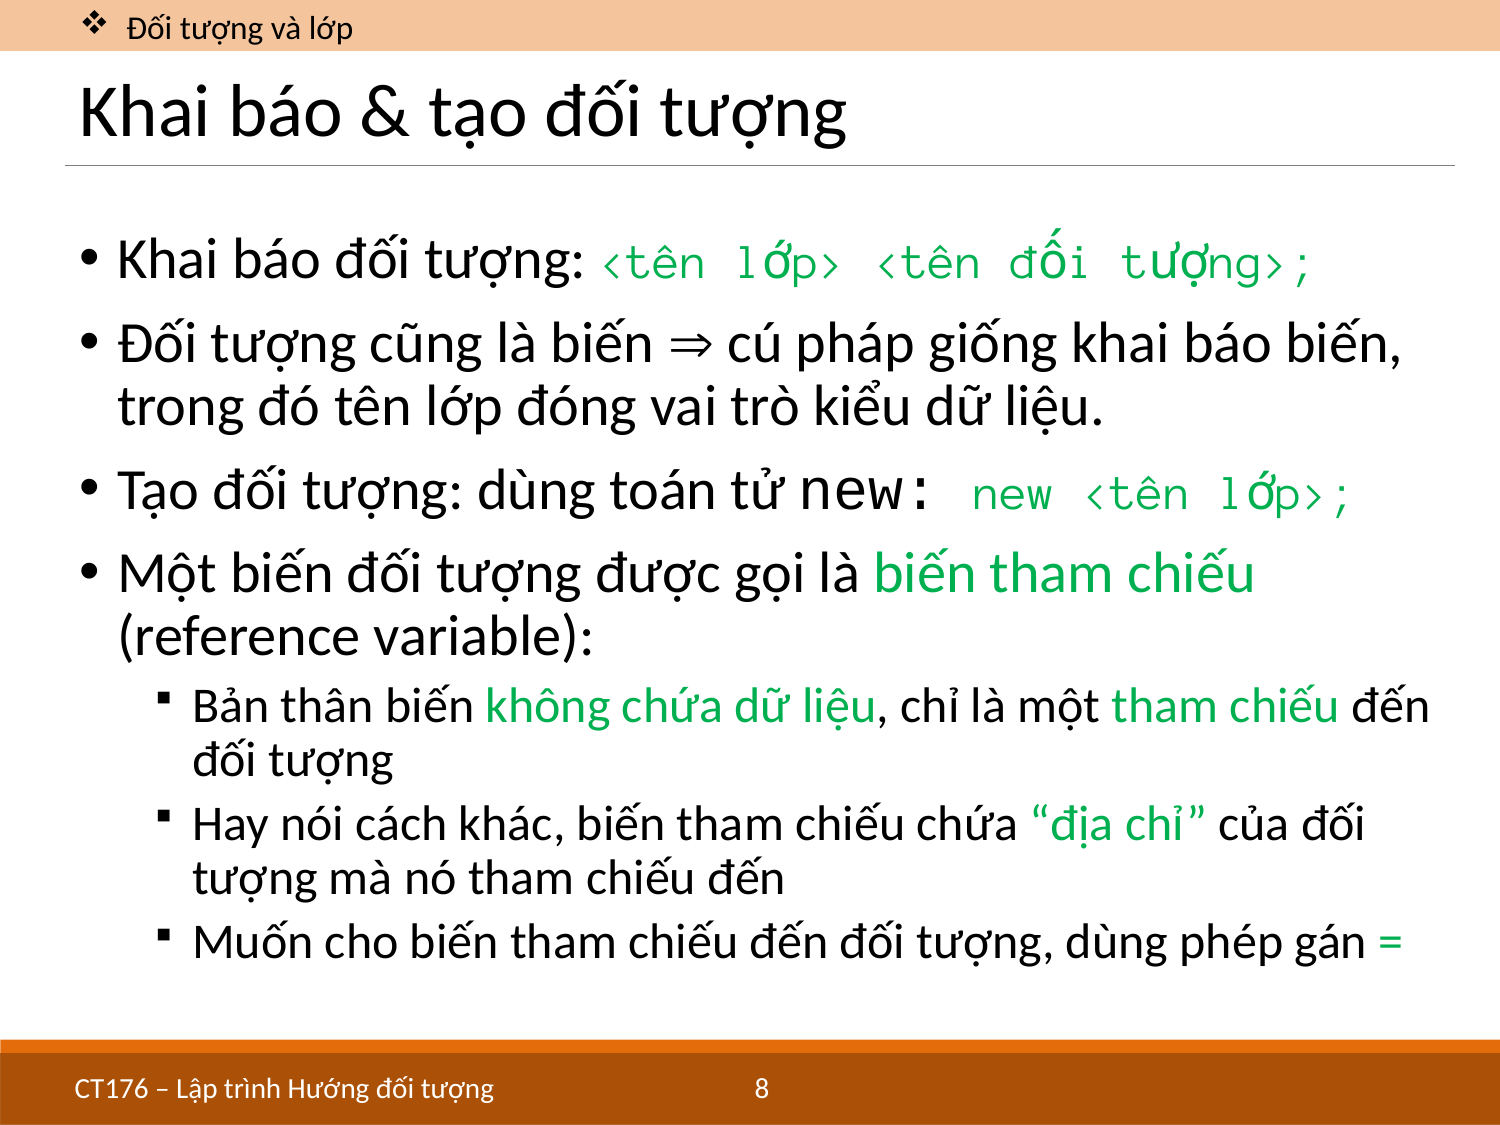

Đối tượng và lớp
# Khai báo & tạo đối tượng
Khai báo đối tượng: <tên lớp> <tên đối tượng>;
Đối tượng cũng là biến ⇒ cú pháp giống khai báo biến, trong đó tên lớp đóng vai trò kiểu dữ liệu.
Tạo đối tượng: dùng toán tử new: new <tên lớp>;
Một biến đối tượng được gọi là biến tham chiếu (reference variable):
Bản thân biến không chứa dữ liệu, chỉ là một tham chiếu đến đối tượng
Hay nói cách khác, biến tham chiếu chứa “địa chỉ” của đối tượng mà nó tham chiếu đến
Muốn cho biến tham chiếu đến đối tượng, dùng phép gán =